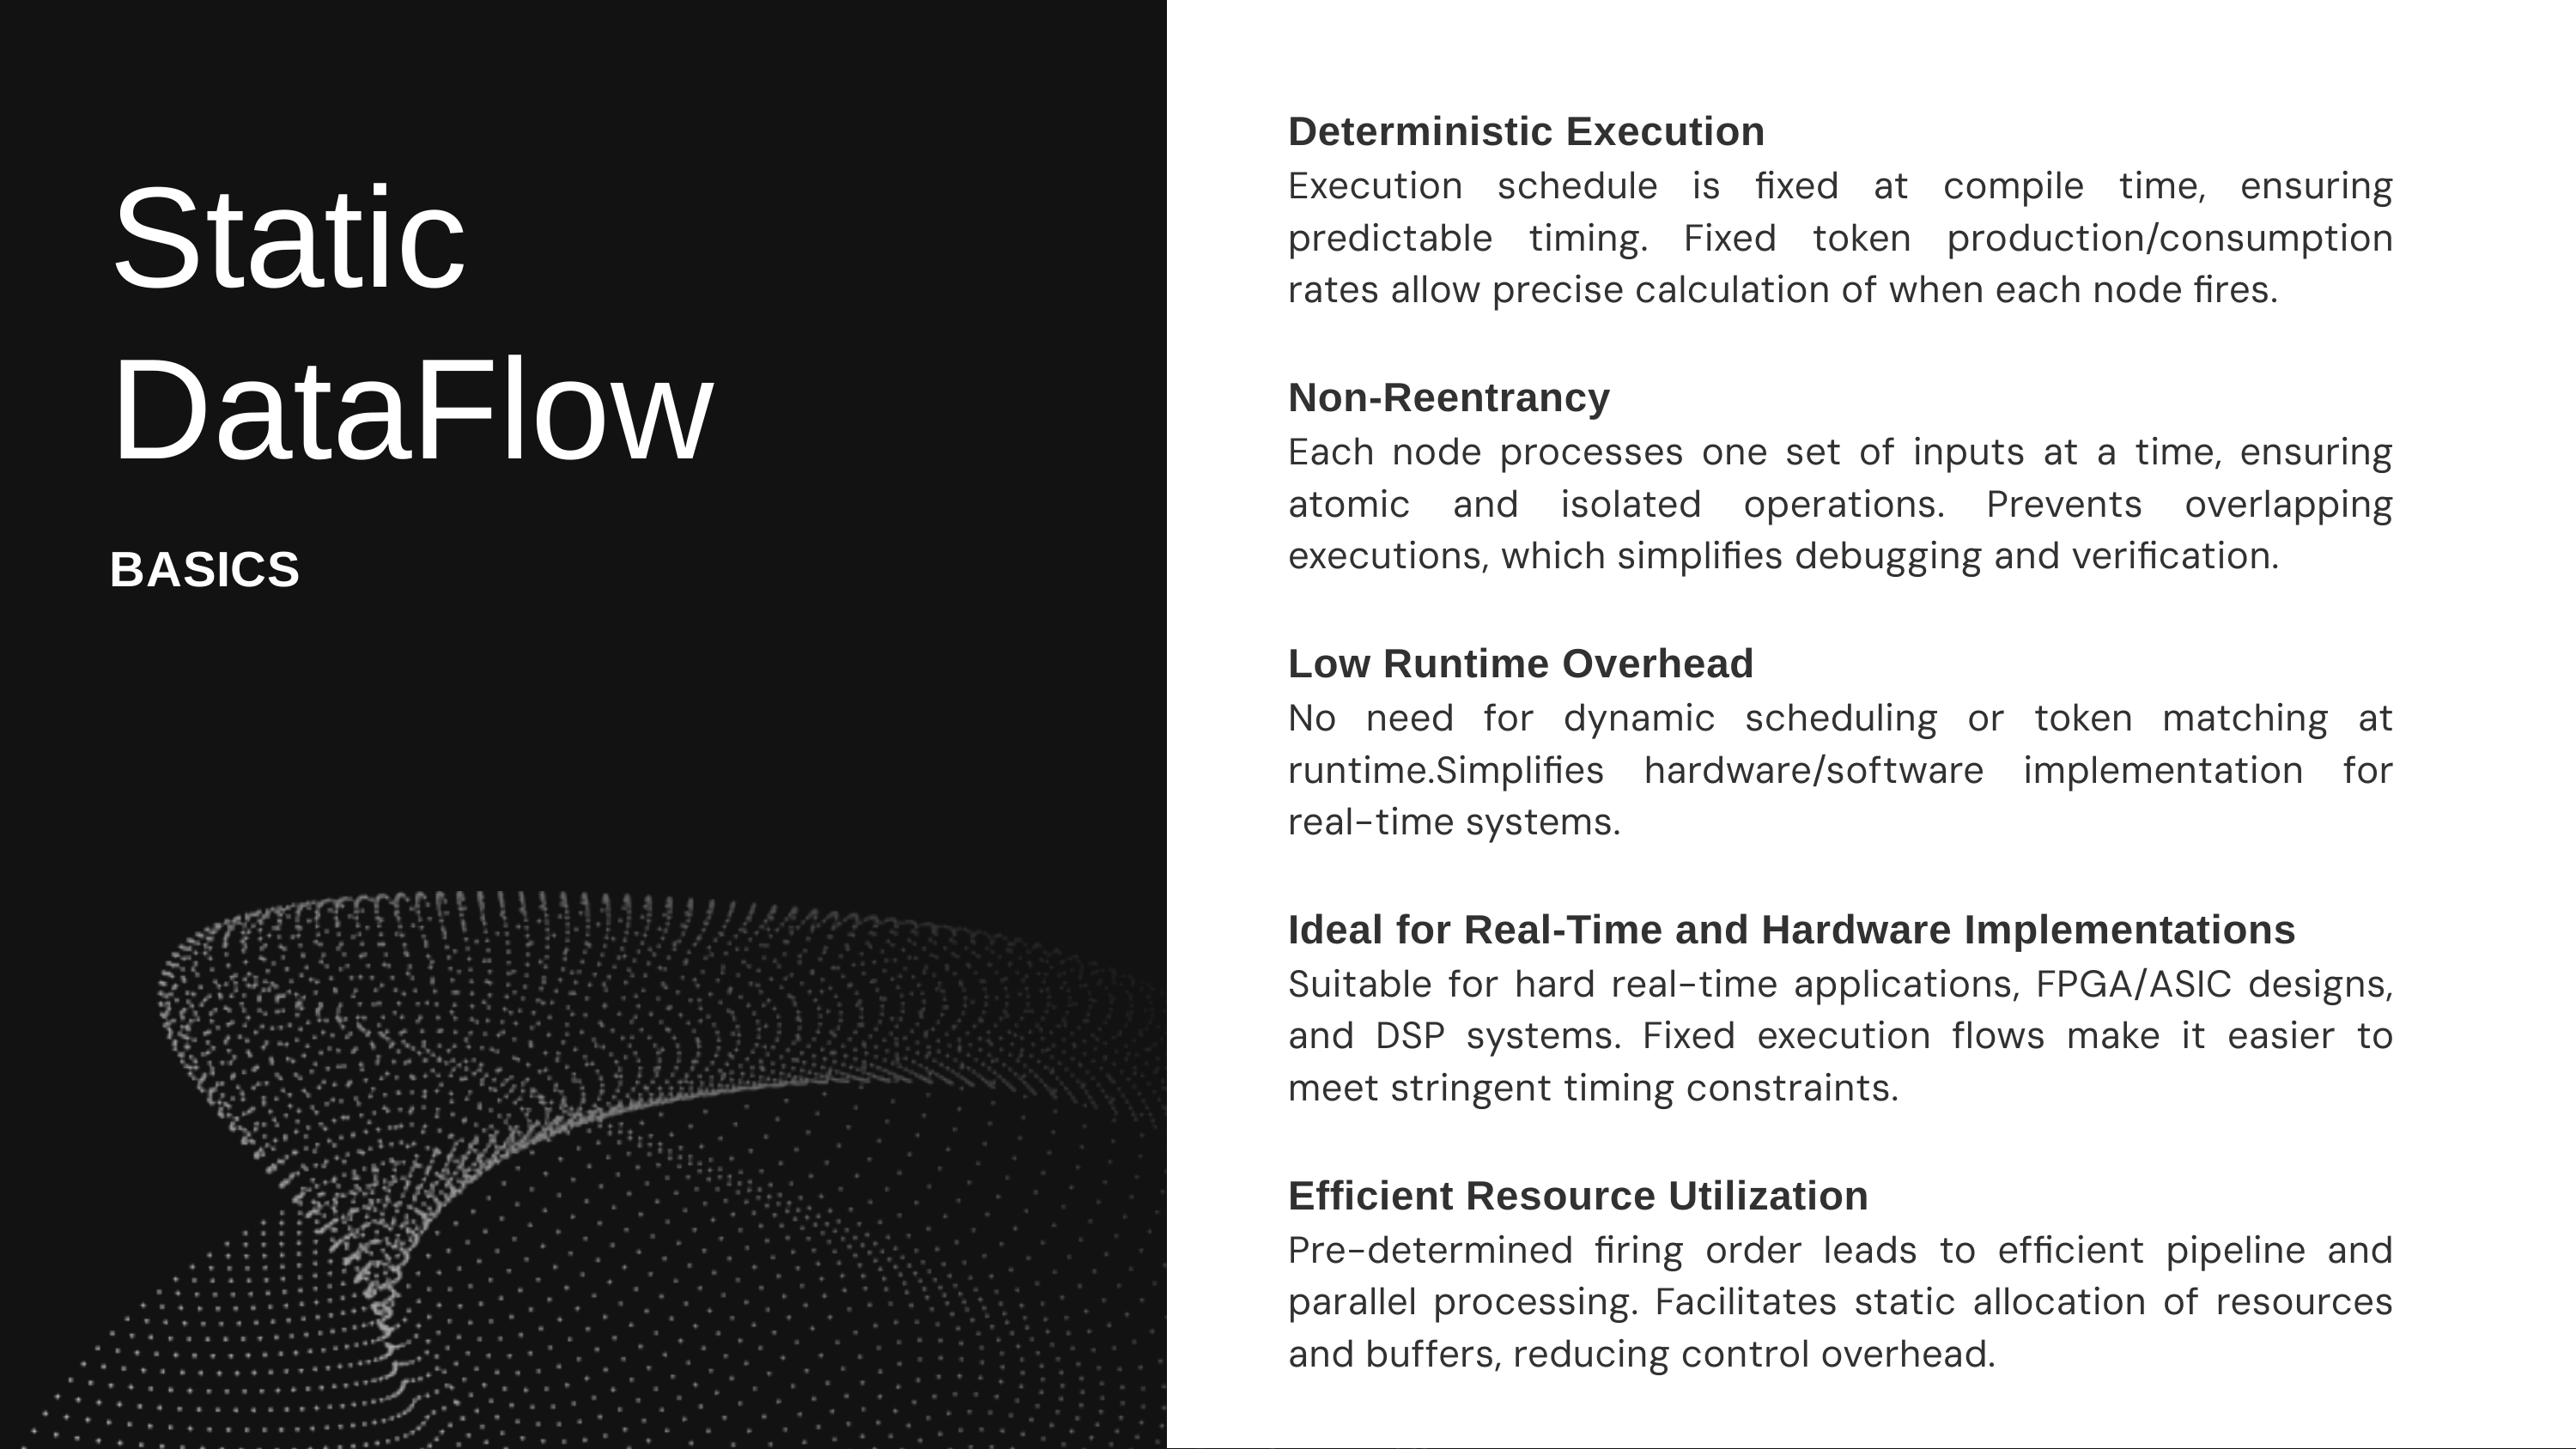

Deterministic Execution
Execution schedule is fixed at compile time, ensuring predictable timing. Fixed token production/consumption rates allow precise calculation of when each node fires.

Non-Reentrancy
Each node processes one set of inputs at a time, ensuring atomic and isolated operations. Prevents overlapping executions, which simplifies debugging and verification.

Low Runtime Overhead
No need for dynamic scheduling or token matching at runtime.Simplifies hardware/software implementation for real-time systems.

Ideal for Real-Time and Hardware Implementations
Suitable for hard real-time applications, FPGA/ASIC designs, and DSP systems. Fixed execution flows make it easier to meet stringent timing constraints.

Efficient Resource Utilization
Pre-determined firing order leads to efficient pipeline and parallel processing. Facilitates static allocation of resources and buffers, reducing control overhead.
Static
DataFlow
BASICS